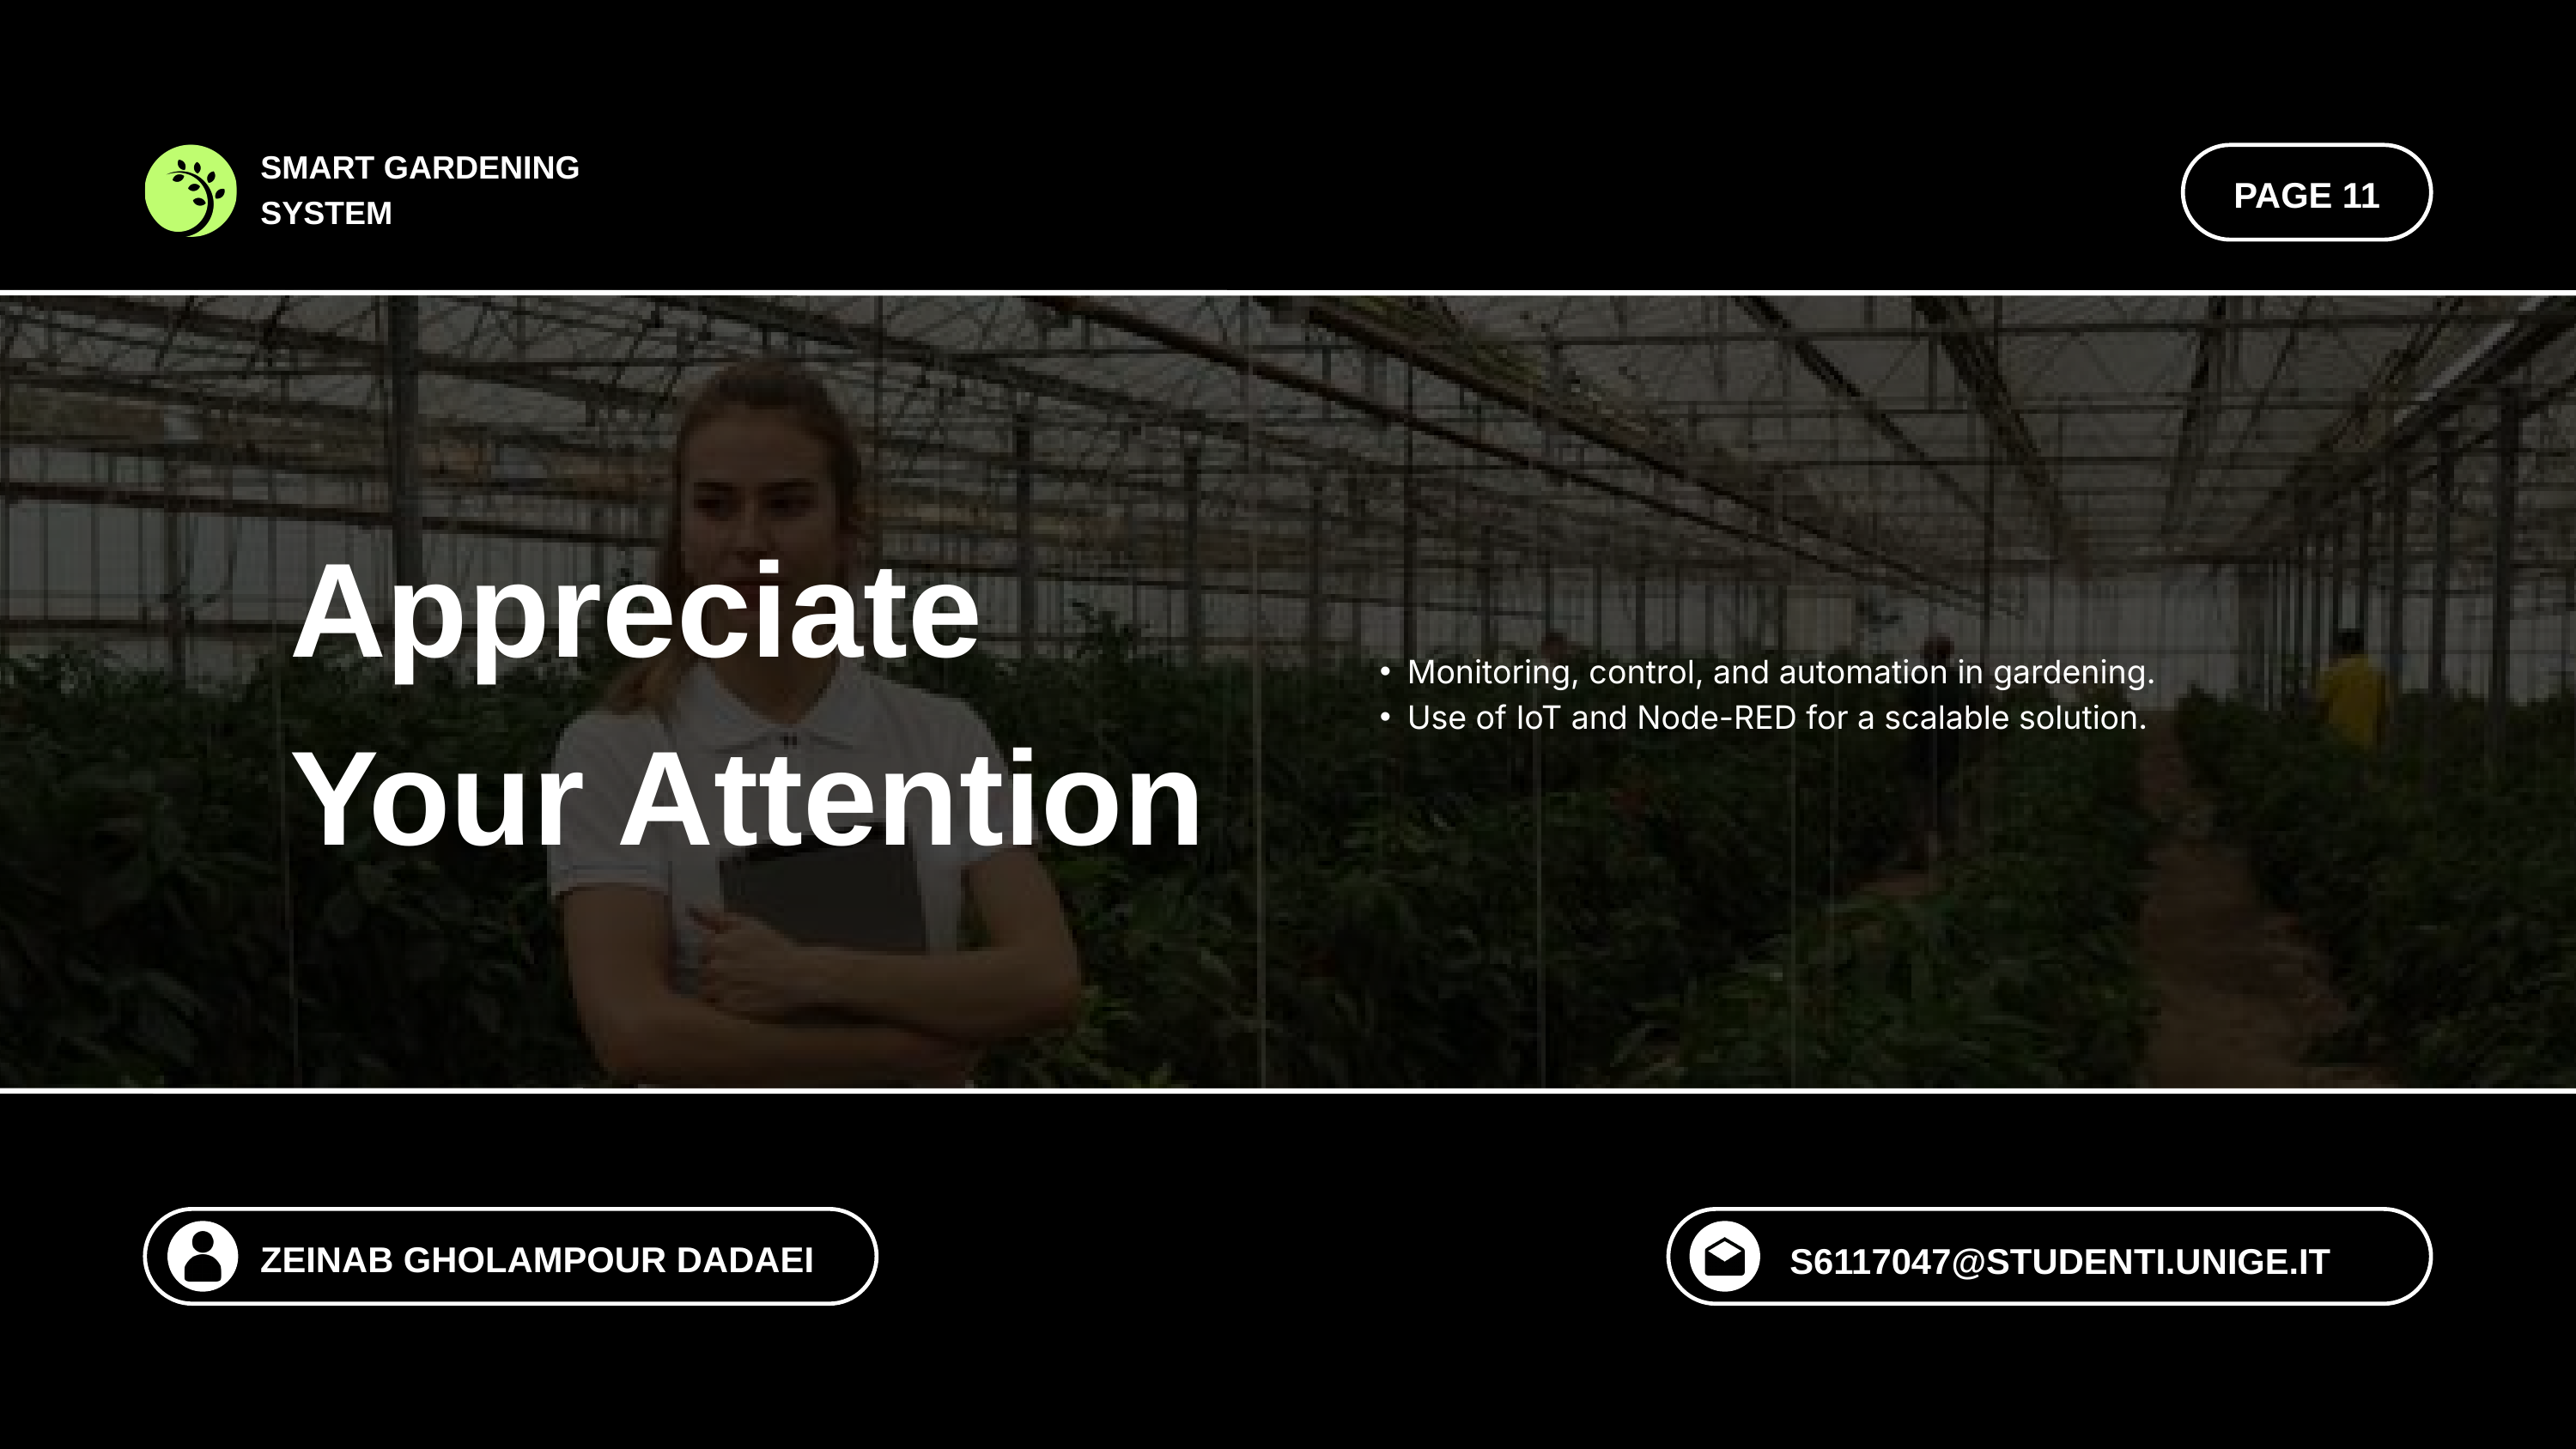

SMART GARDENING SYSTEM

PAGE 11

Appreciate Your Attention
Monitoring, control, and automation in gardening.
Use of IoT and Node-RED for a scalable solution.

   S6117047@STUDENTI.UNIGE.IT

ZEINAB GHOLAMPOUR DADAEI